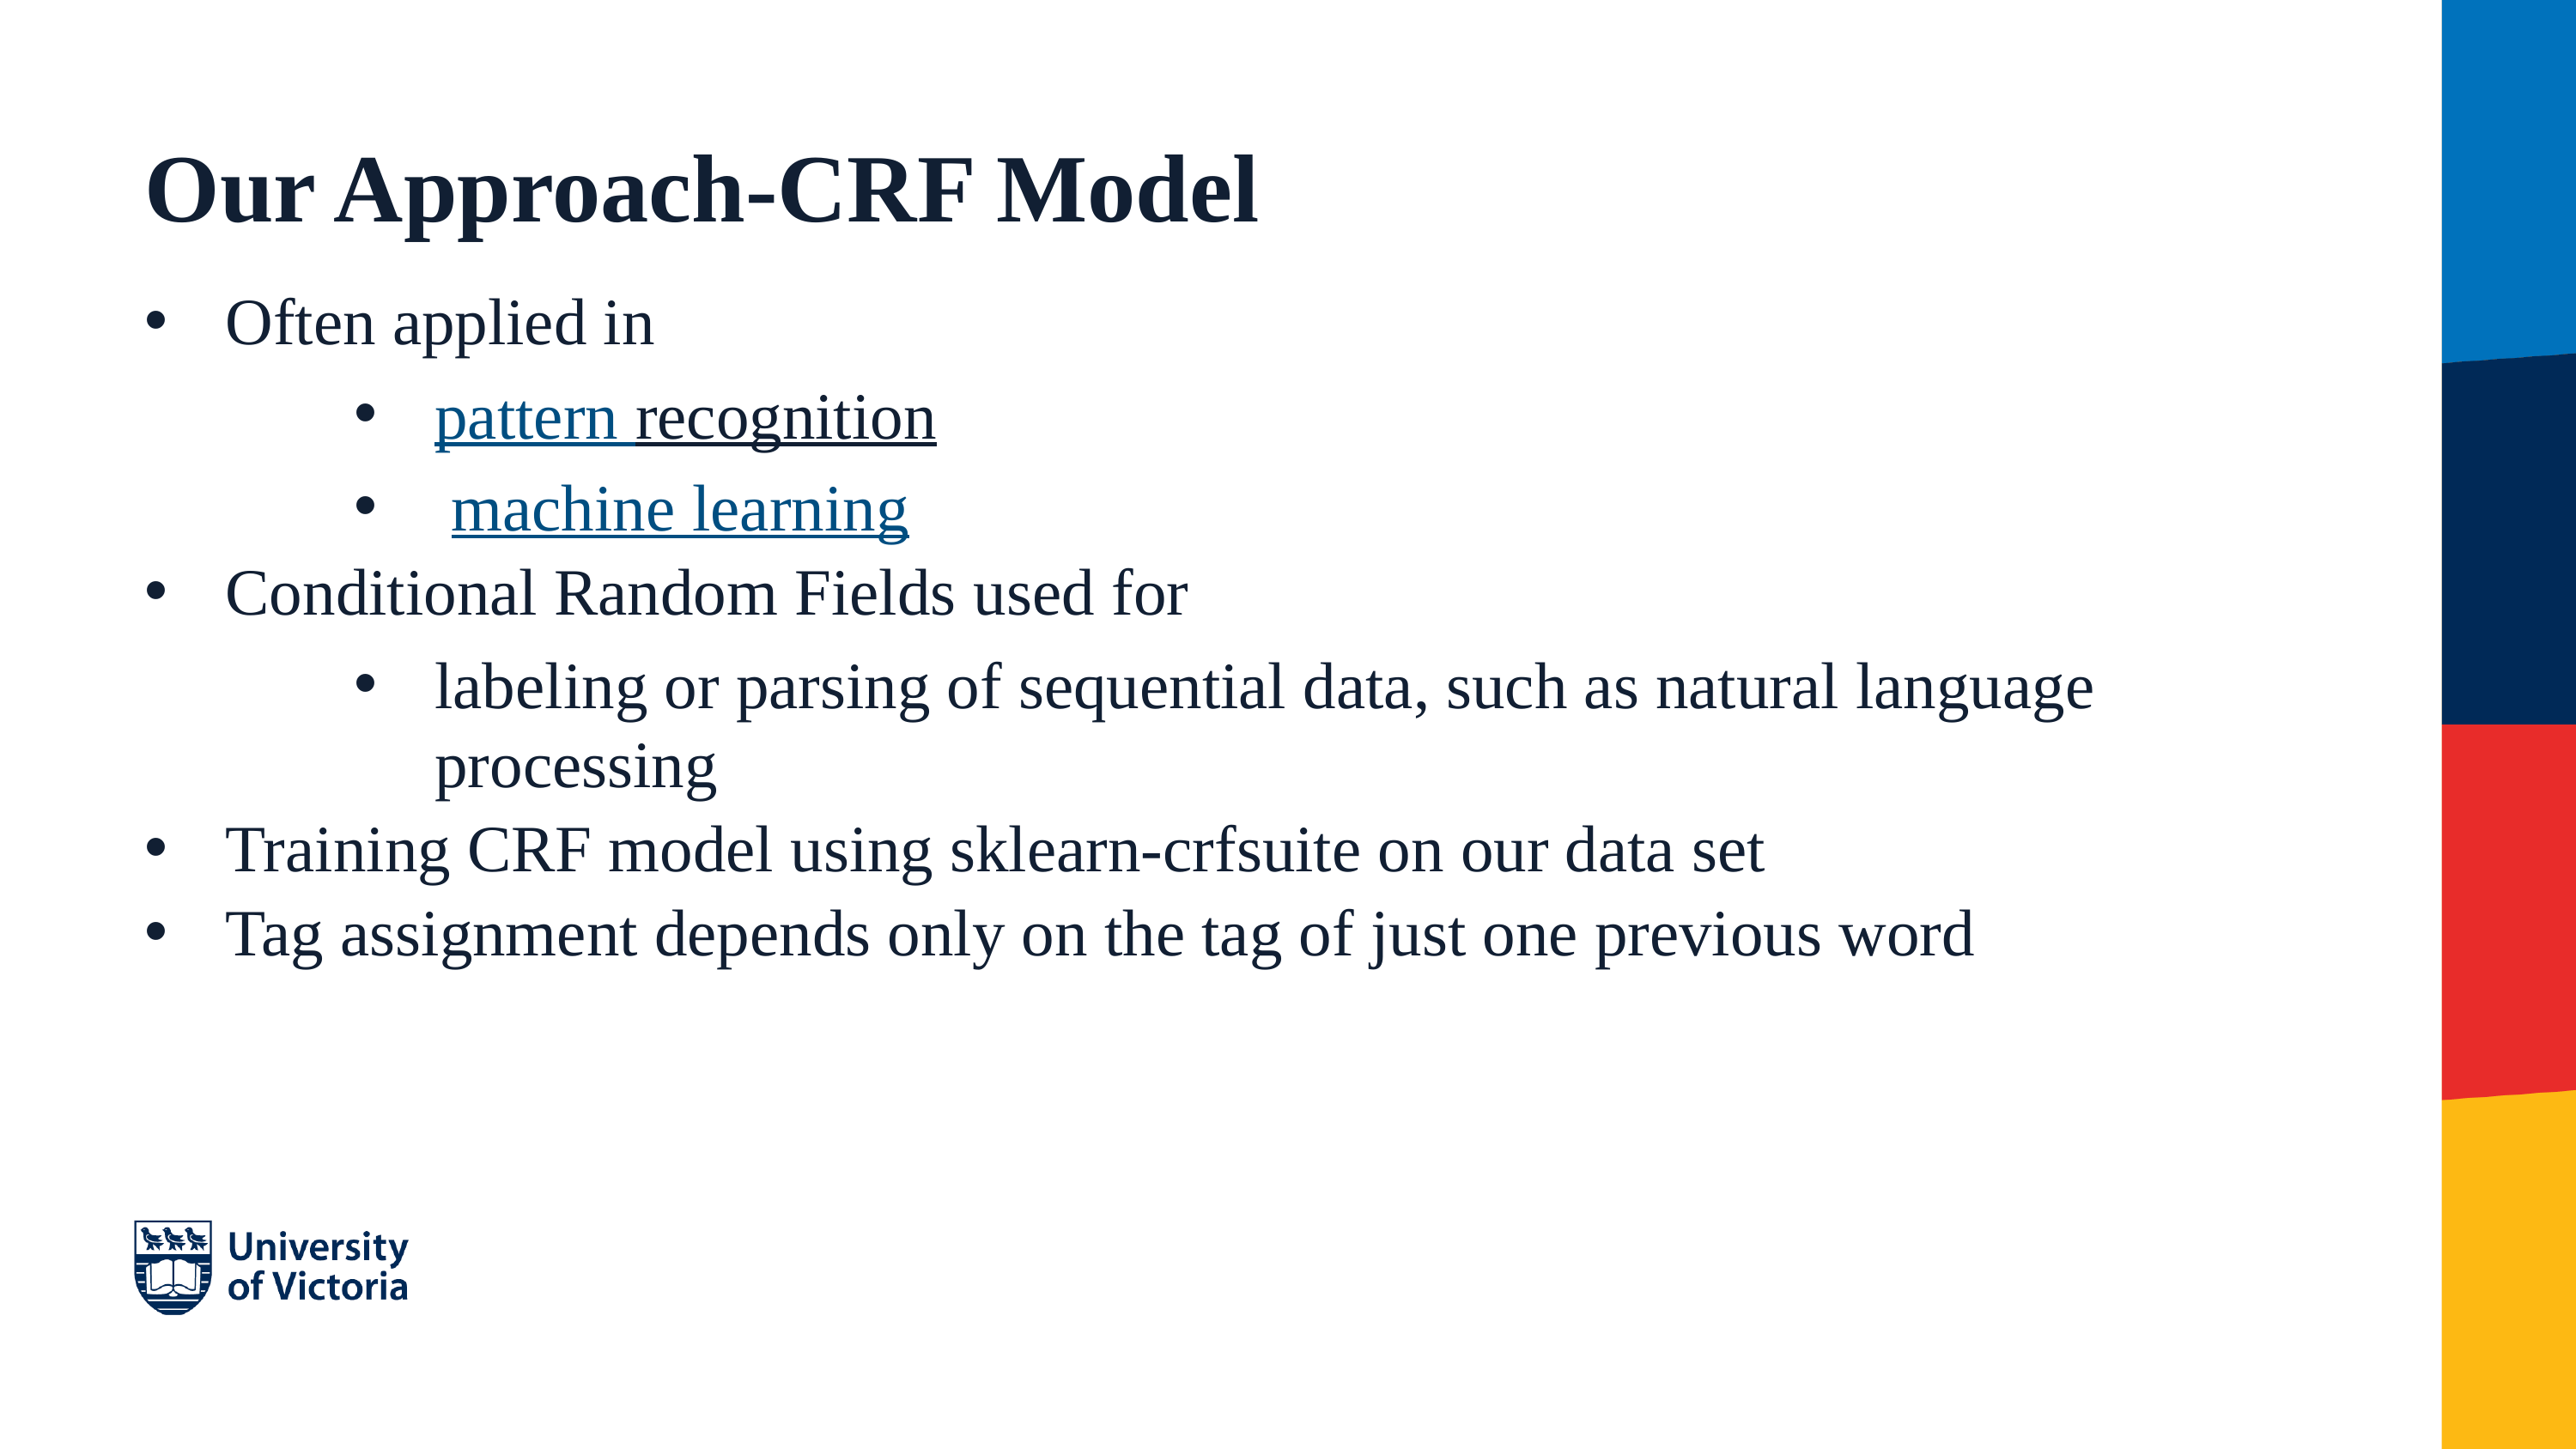

# Our Approach-CRF Model

Often applied in
pattern recognition
 machine learning
Conditional Random Fields used for
labeling or parsing of sequential data, such as natural language  processing
Training CRF model using sklearn-crfsuite on our data set
Tag assignment depends only on the tag of just one previous word